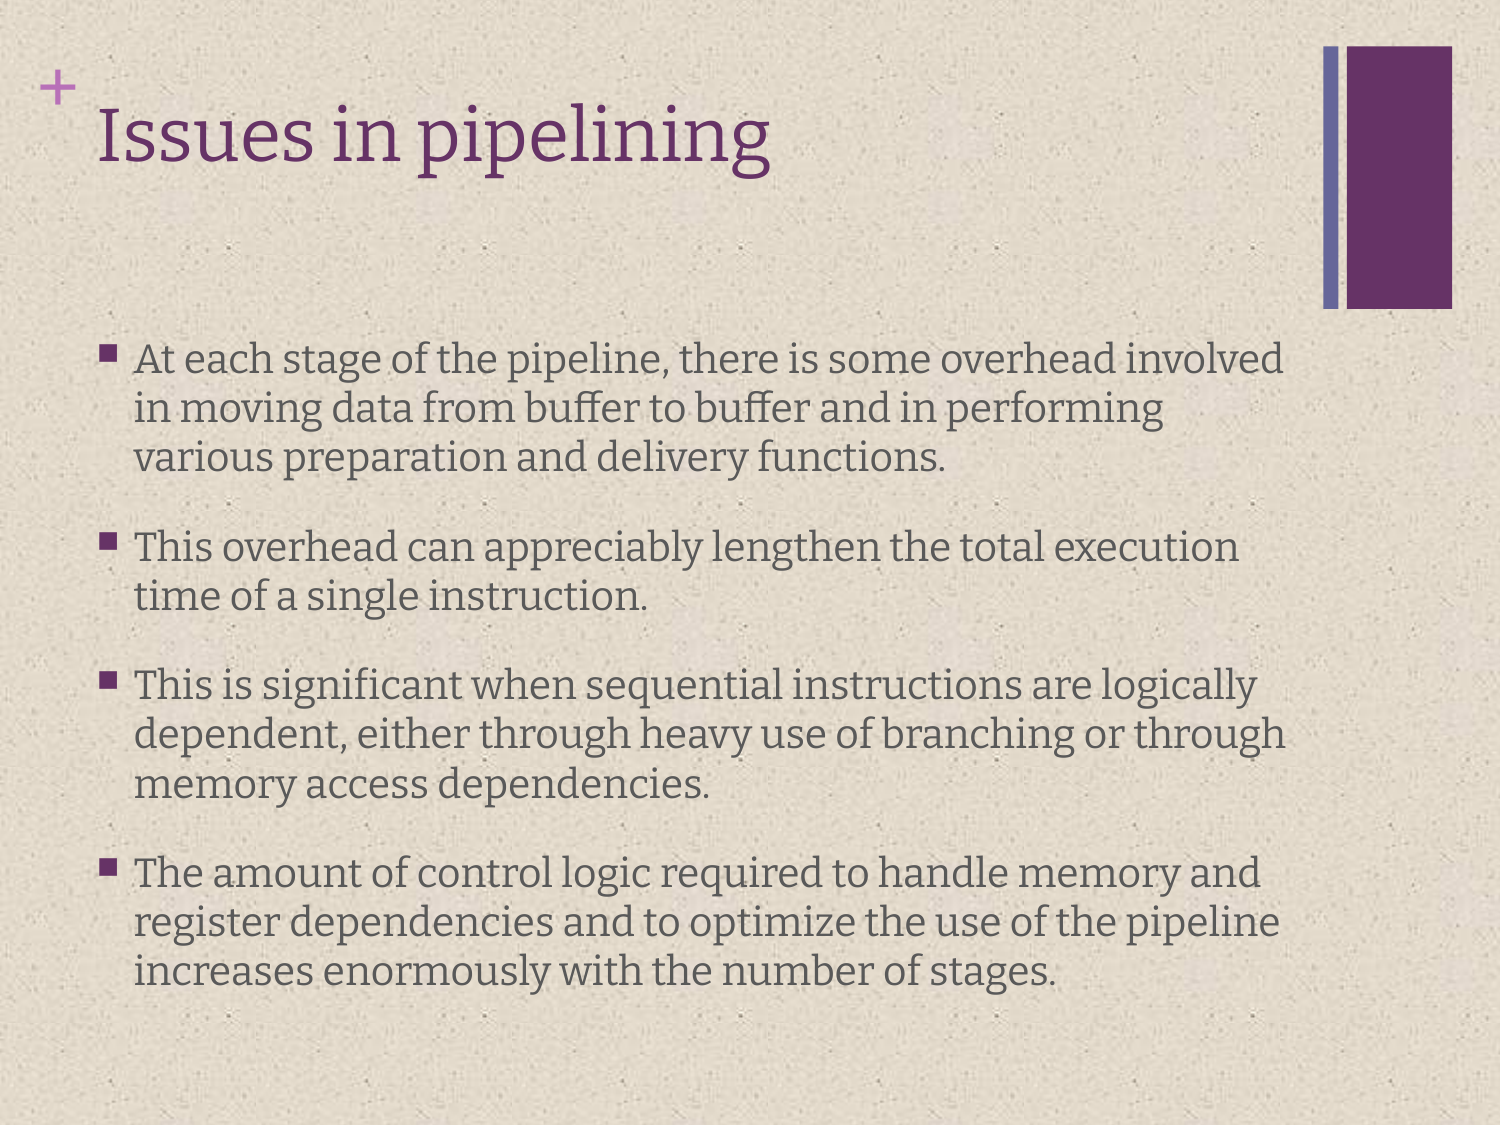

# Issues in pipelining
At each stage of the pipeline, there is some overhead involved in moving data from buffer to buffer and in performing various preparation and delivery functions.
This overhead can appreciably lengthen the total execution time of a single instruction.
This is significant when sequential instructions are logically dependent, either through heavy use of branching or through memory access dependencies.
The amount of control logic required to handle memory and register dependencies and to optimize the use of the pipeline increases enormously with the number of stages.